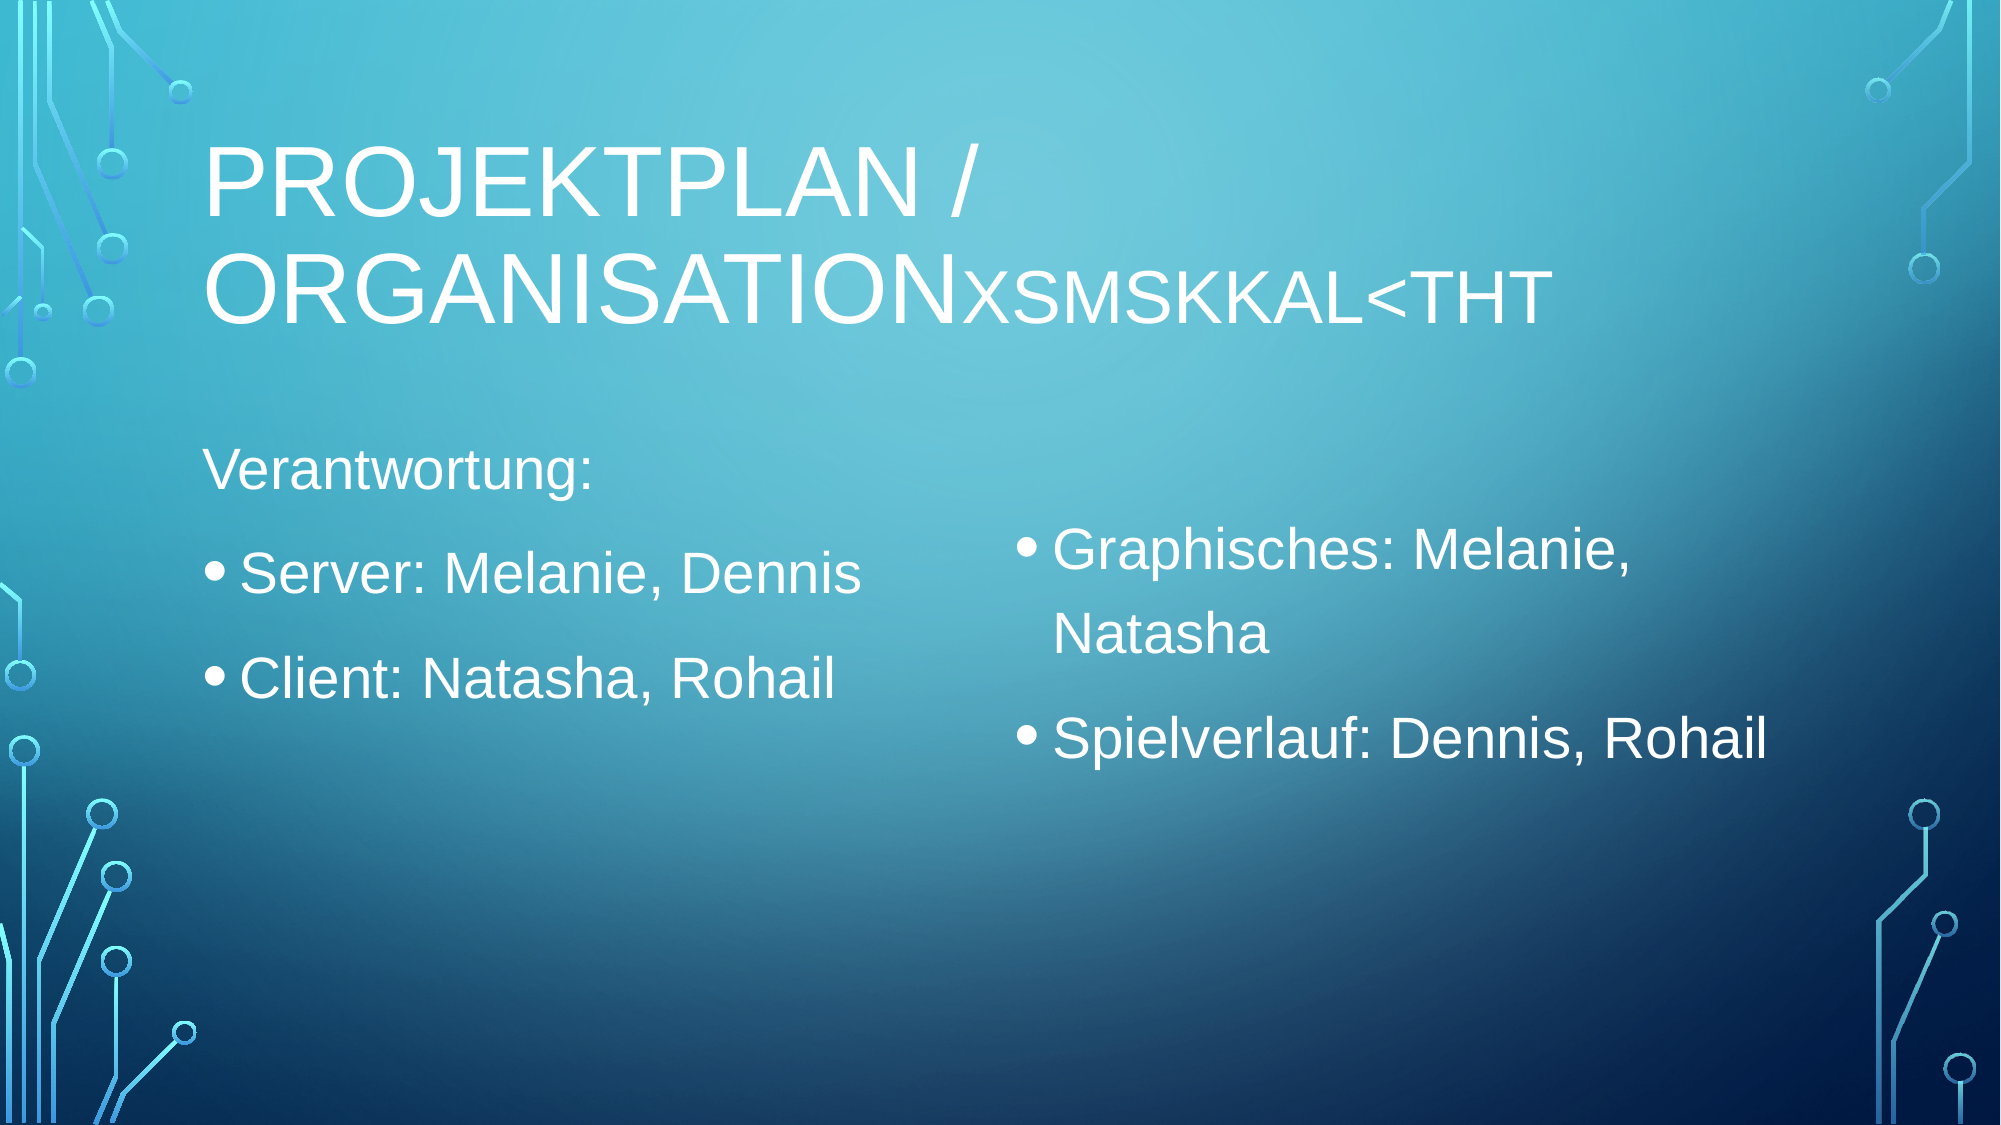

Projektplan / organisationxsmskkal<Tht
Verantwortung:
Server: Melanie, Dennis
Client: Natasha, Rohail

Graphisches: Melanie, Natasha
Spielverlauf: Dennis, Rohail